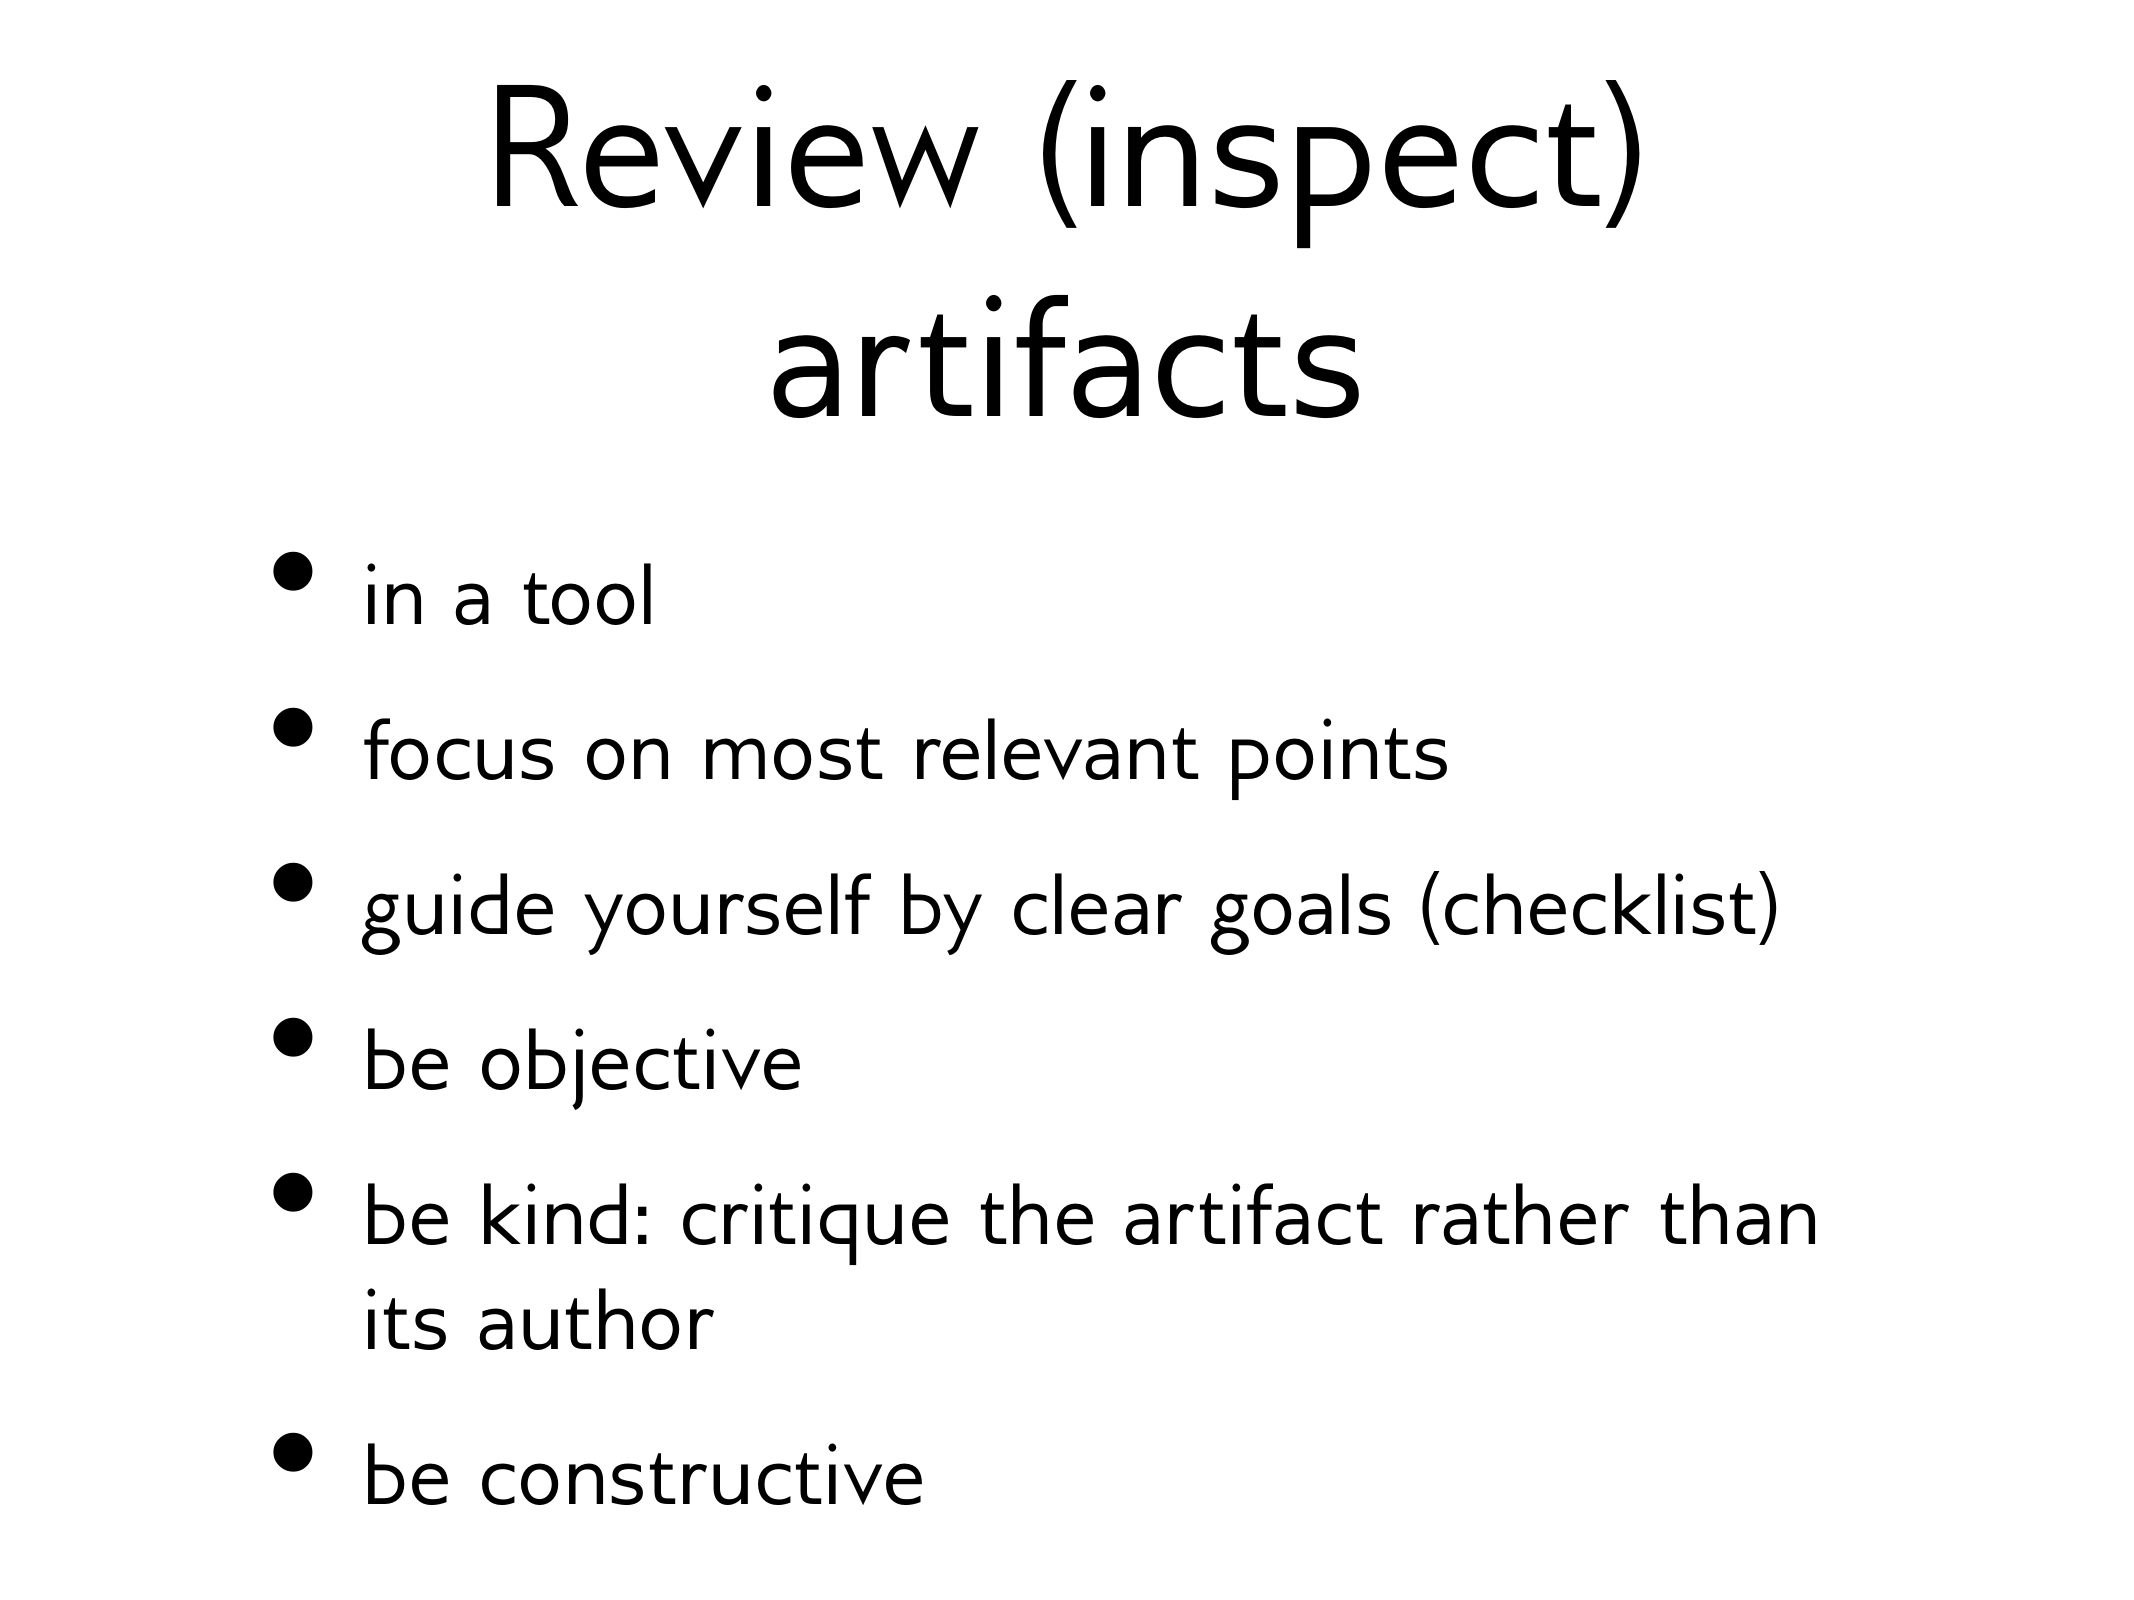

# Review (inspect) artifacts
in a tool
focus on most relevant points
guide yourself by clear goals (checklist)
be objective
be kind: critique the artifact rather than its author
be constructive